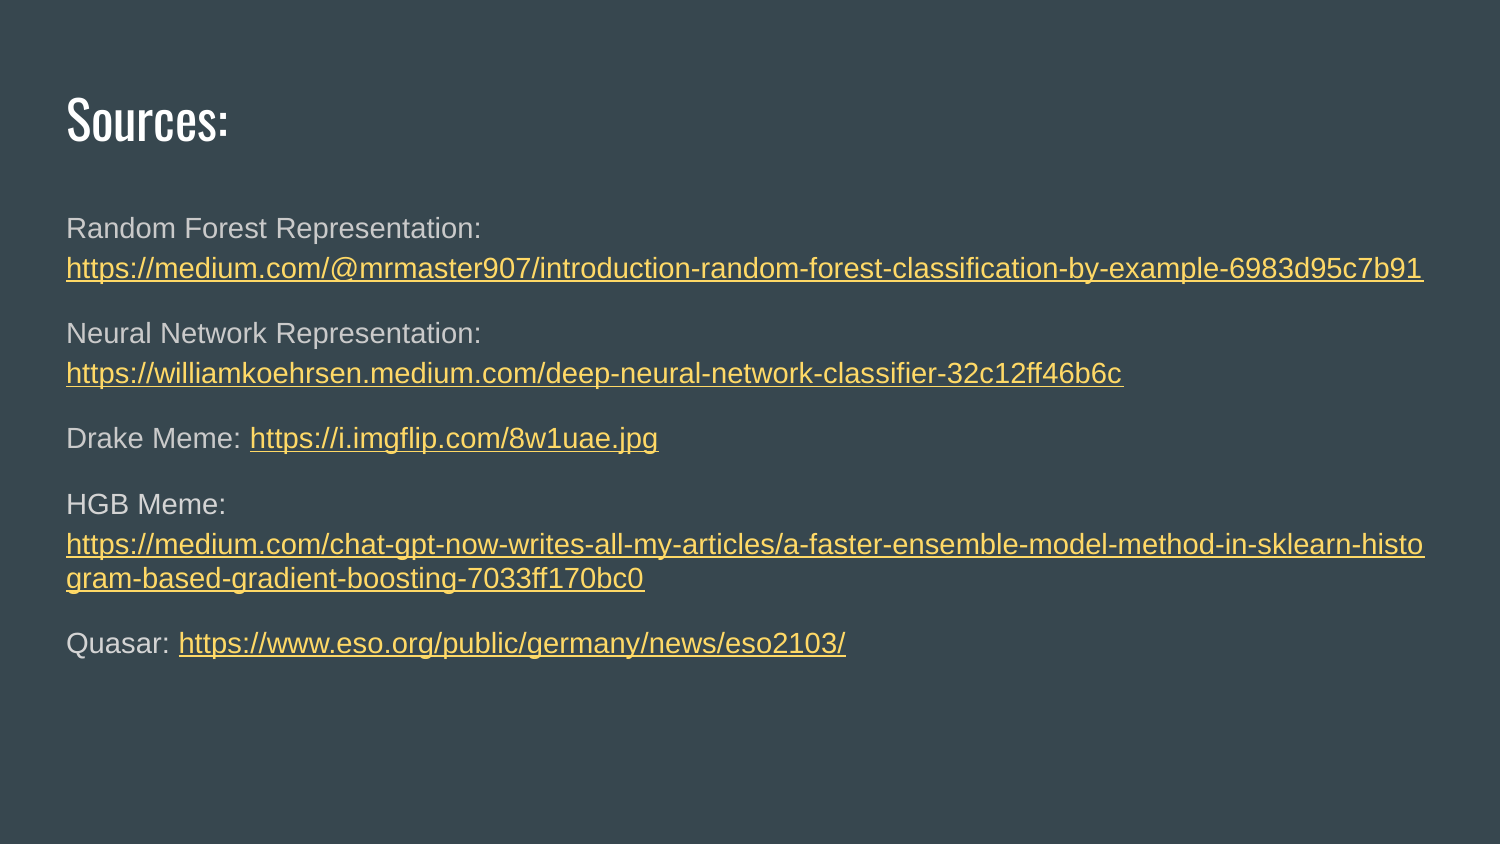

# Sources:
Random Forest Representation: https://medium.com/@mrmaster907/introduction-random-forest-classification-by-example-6983d95c7b91
Neural Network Representation: https://williamkoehrsen.medium.com/deep-neural-network-classifier-32c12ff46b6c
Drake Meme: https://i.imgflip.com/8w1uae.jpg
HGB Meme: https://medium.com/chat-gpt-now-writes-all-my-articles/a-faster-ensemble-model-method-in-sklearn-histogram-based-gradient-boosting-7033ff170bc0
Quasar: https://www.eso.org/public/germany/news/eso2103/